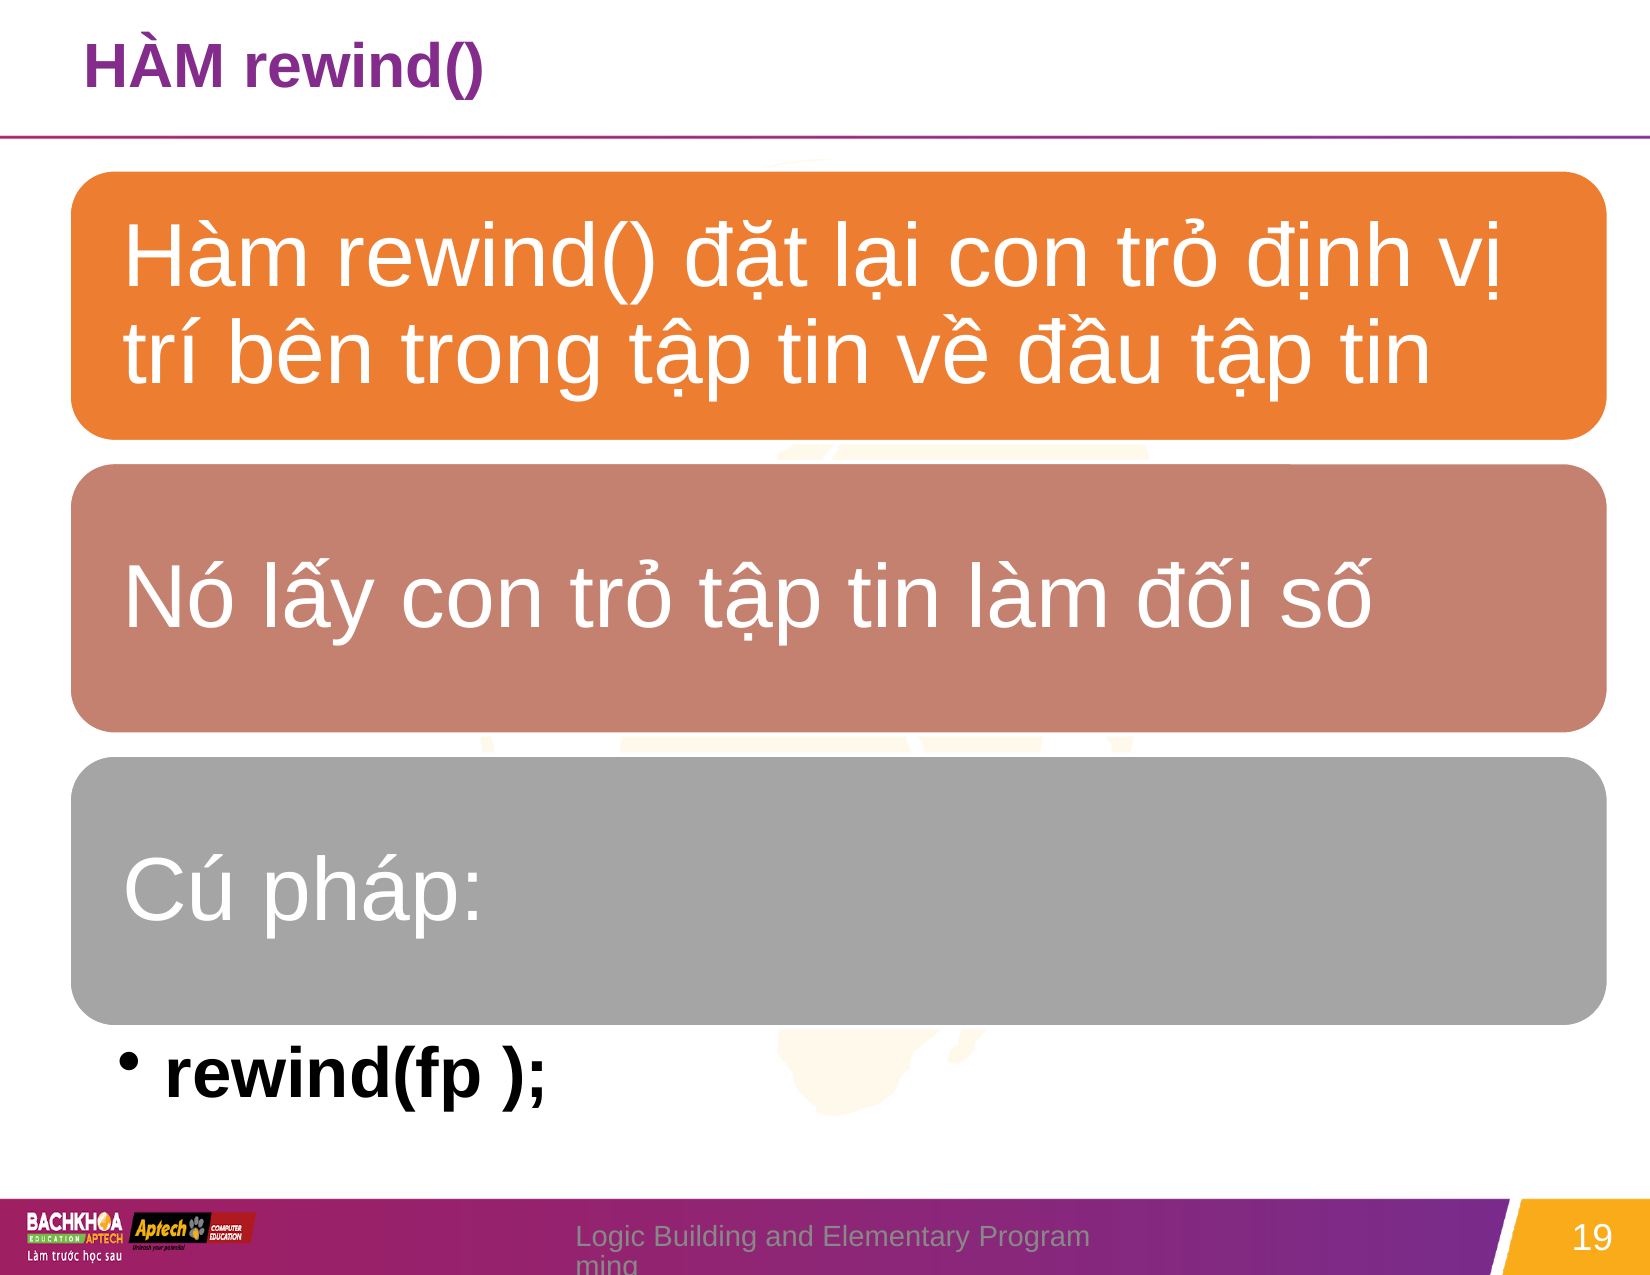

# HÀM rewind()
Hàm rewind() đặt lại con trỏ định vị trí bên trong tập tin về đầu tập tin
Nó lấy con trỏ tập tin làm đối số
Cú pháp:
rewind(fp );
Logic Building and Elementary Programming
19